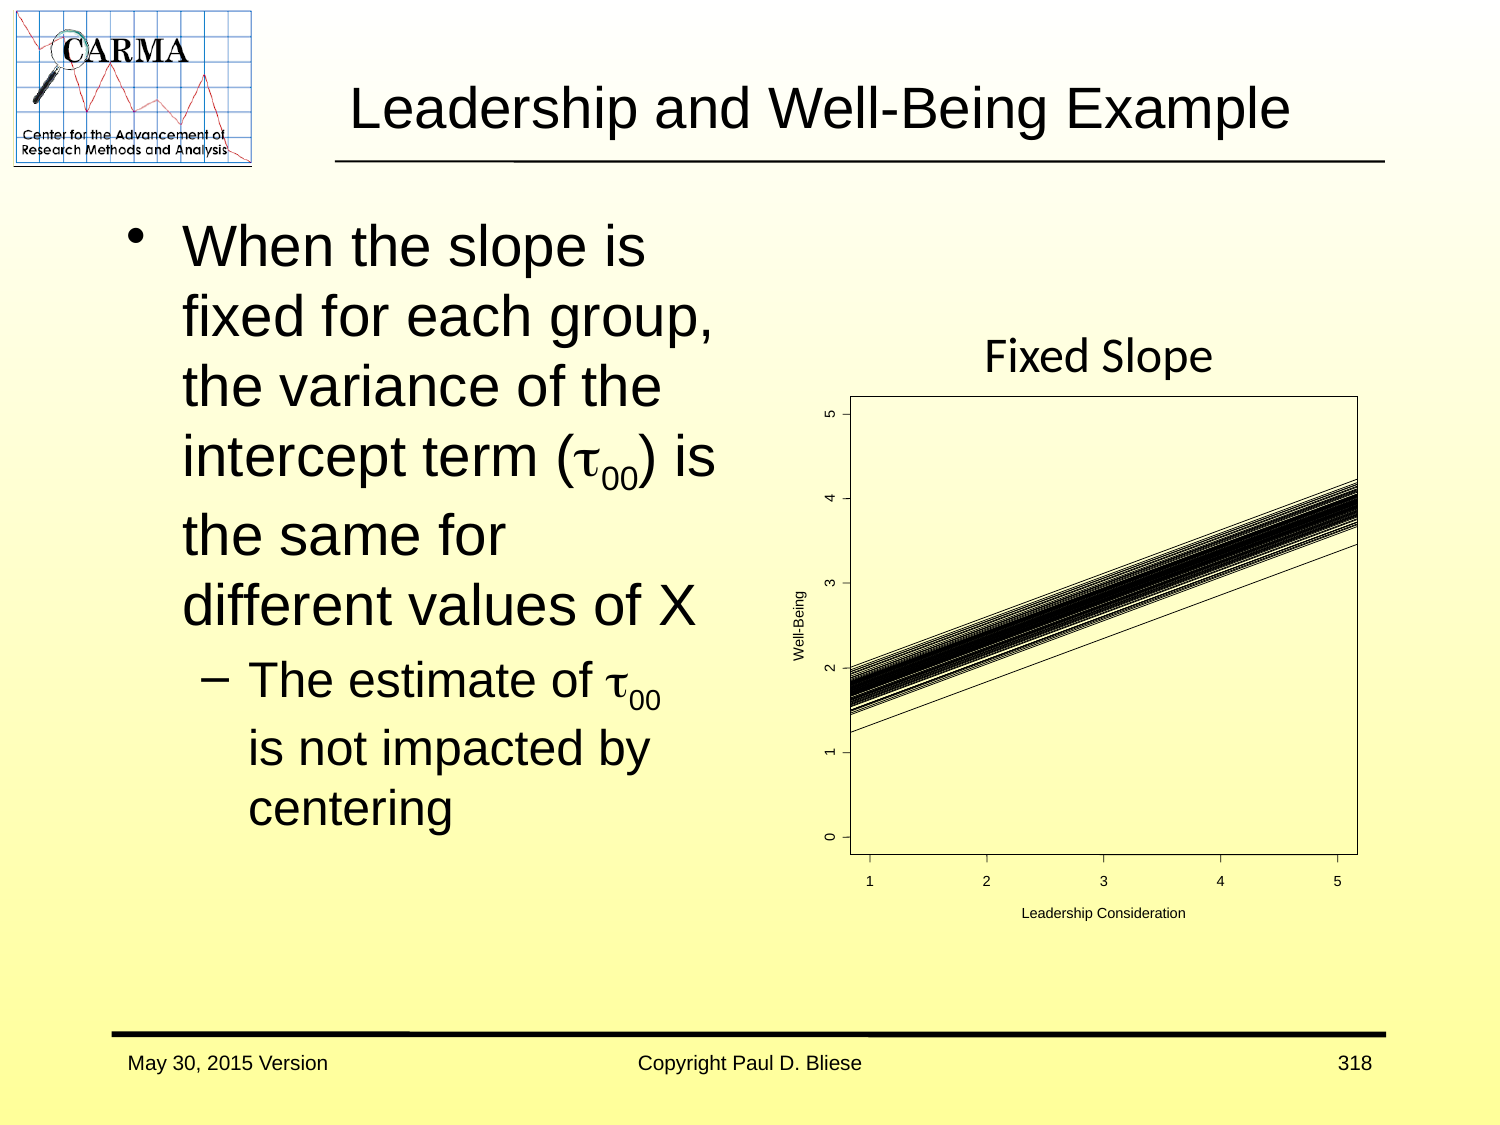

# Leadership and Well-Being Example
When the slope is fixed for each group, the variance of the intercept term (τ00) is the same for different values of X
The estimate of τ00  is not impacted by centering
Fixed Slope

5

4

3

Well-Being
2

1

0

1
2
3
4
5
Leadership Consideration
May 30, 2015 Version
Copyright Paul D. Bliese
318